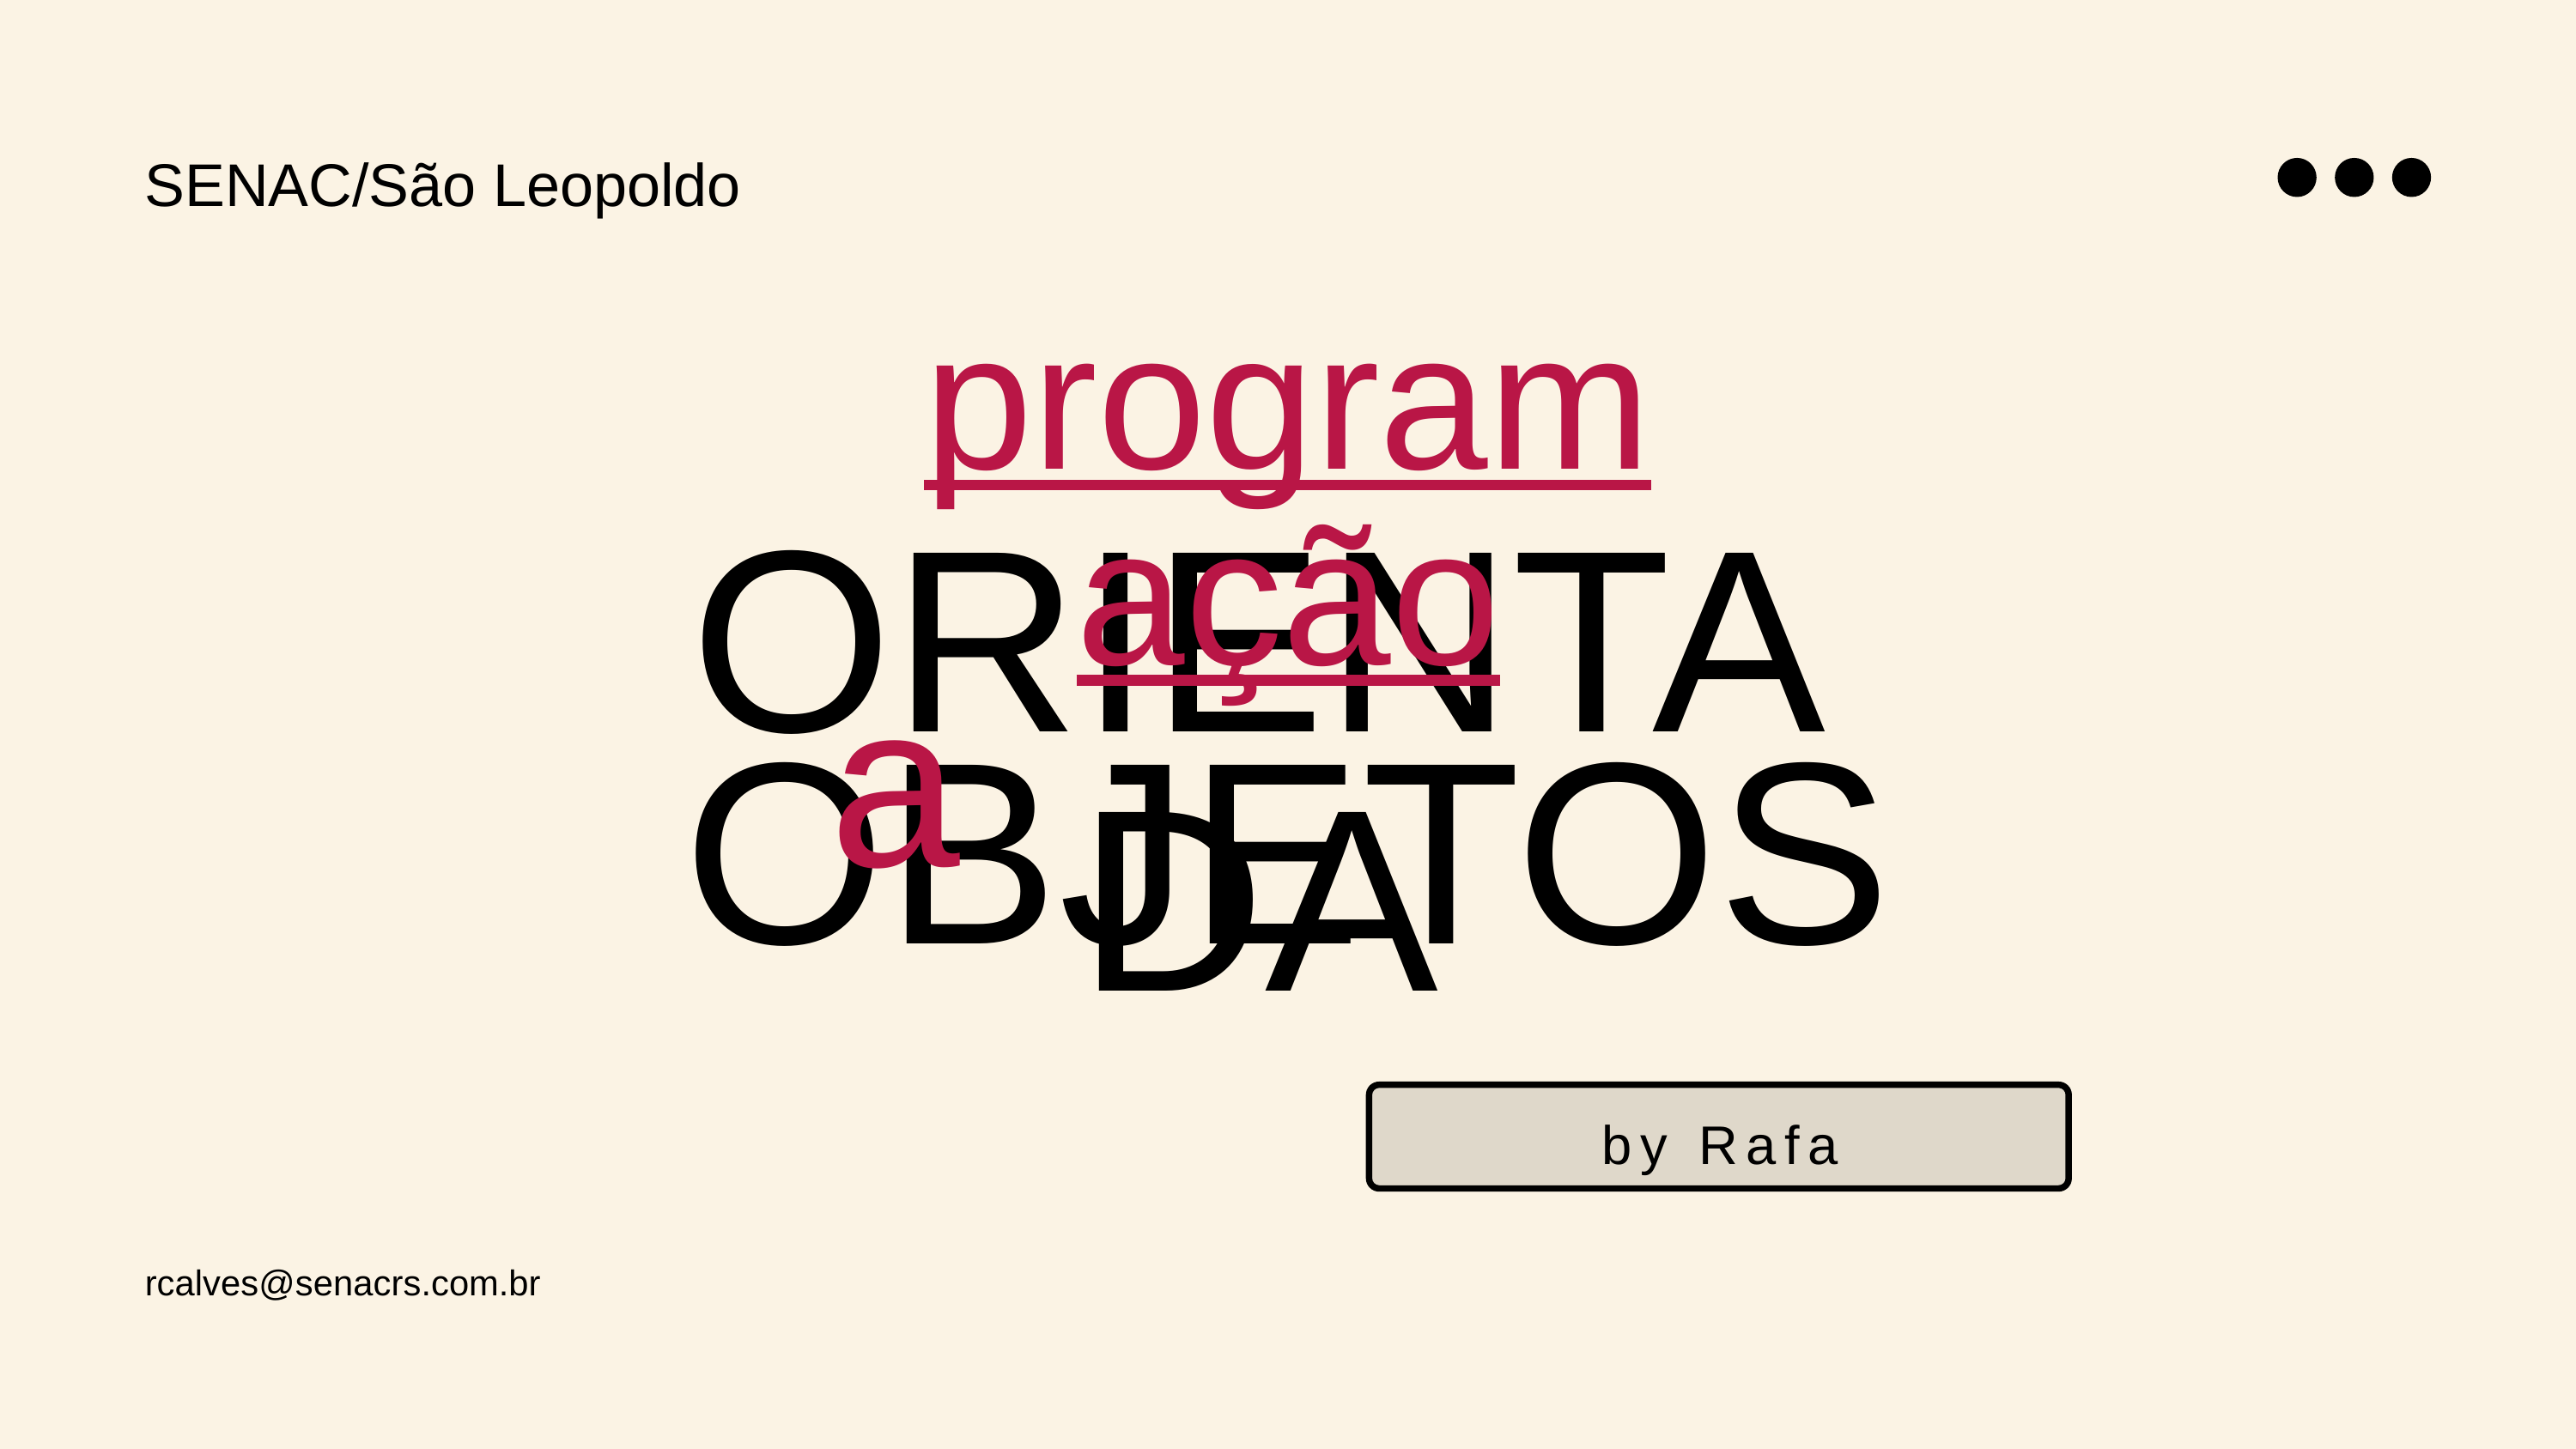

SENAC/São Leopoldo

programação
ORIENTADA
a
OBJETOS

by Rafa
rcalves@senacrs.com.br